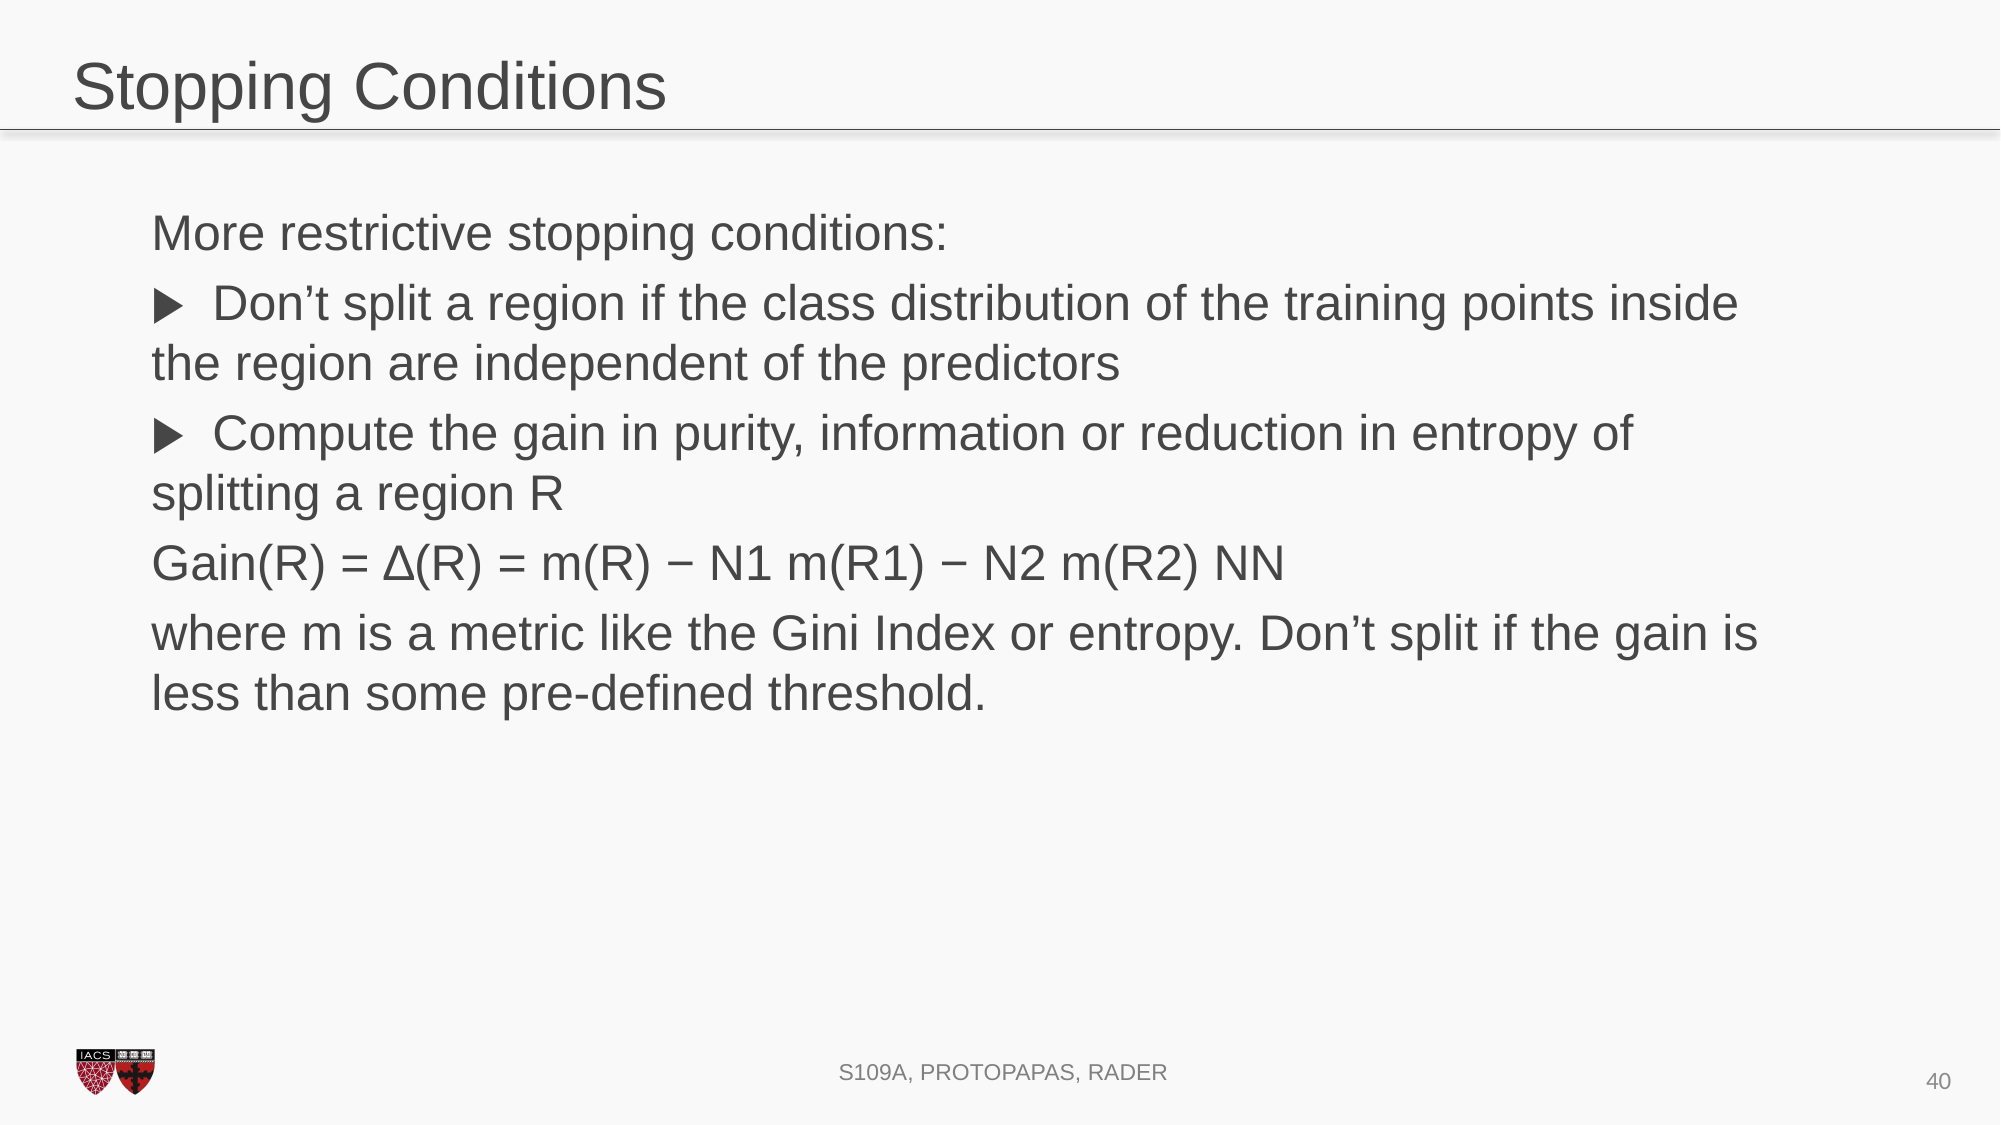

# Stopping Conditions
More restrictive stopping conditions:
▶  Don’t split a region if the class distribution of the training points inside the region are independent of the predictors
▶  Compute the gain in purity, information or reduction in entropy of splitting a region R
Gain(R) = ∆(R) = m(R) − N1 m(R1) − N2 m(R2) NN
where m is a metric like the Gini Index or entropy. Don’t split if the gain is less than some pre-defined threshold.

40